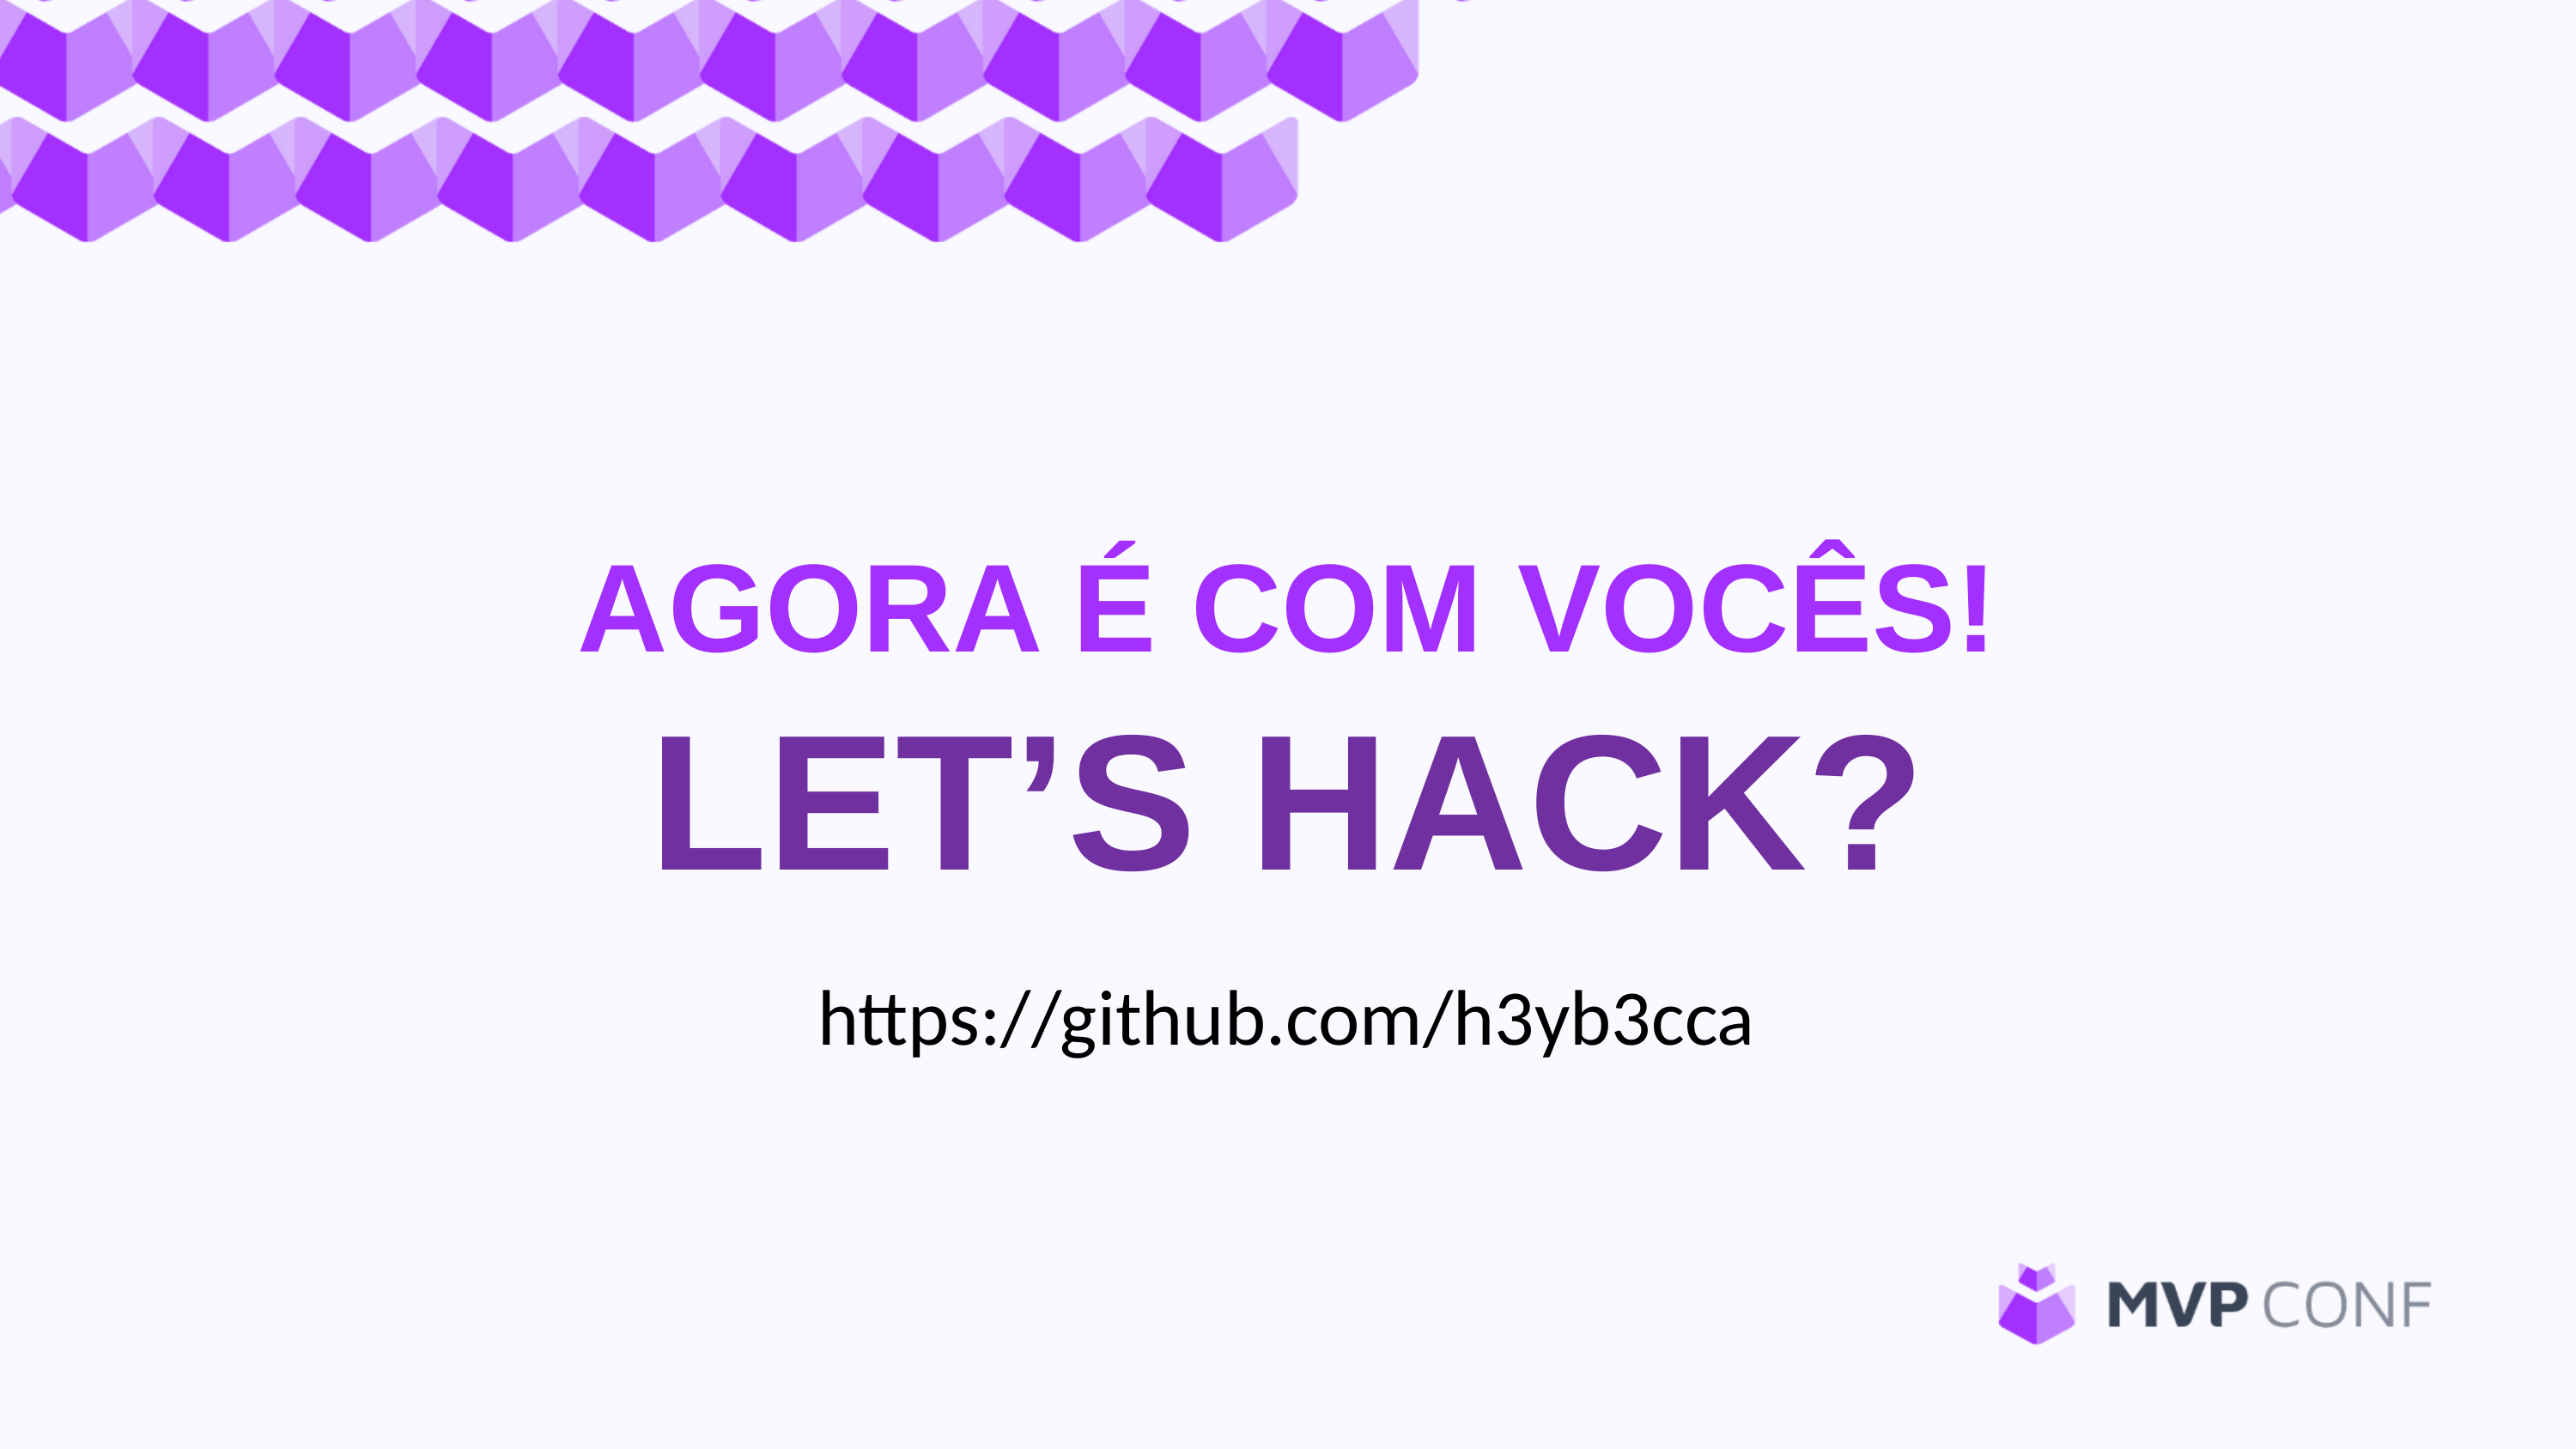

AGORA É COM VOCÊS!
LET’S HACK?
https://github.com/h3yb3cca